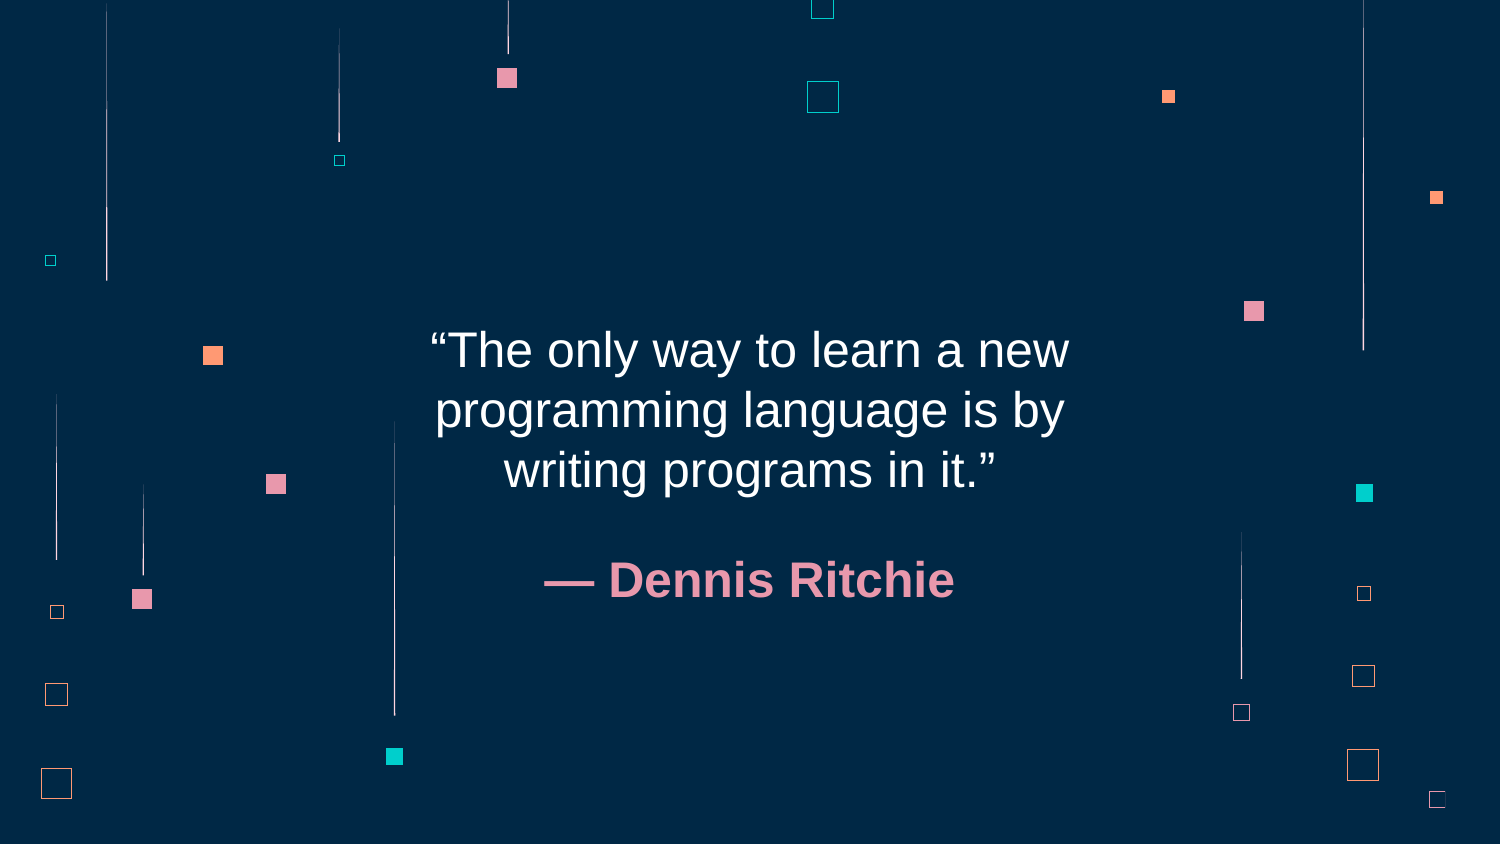

“The only way to learn a new programming language is by writing programs in it.”
# — Dennis Ritchie